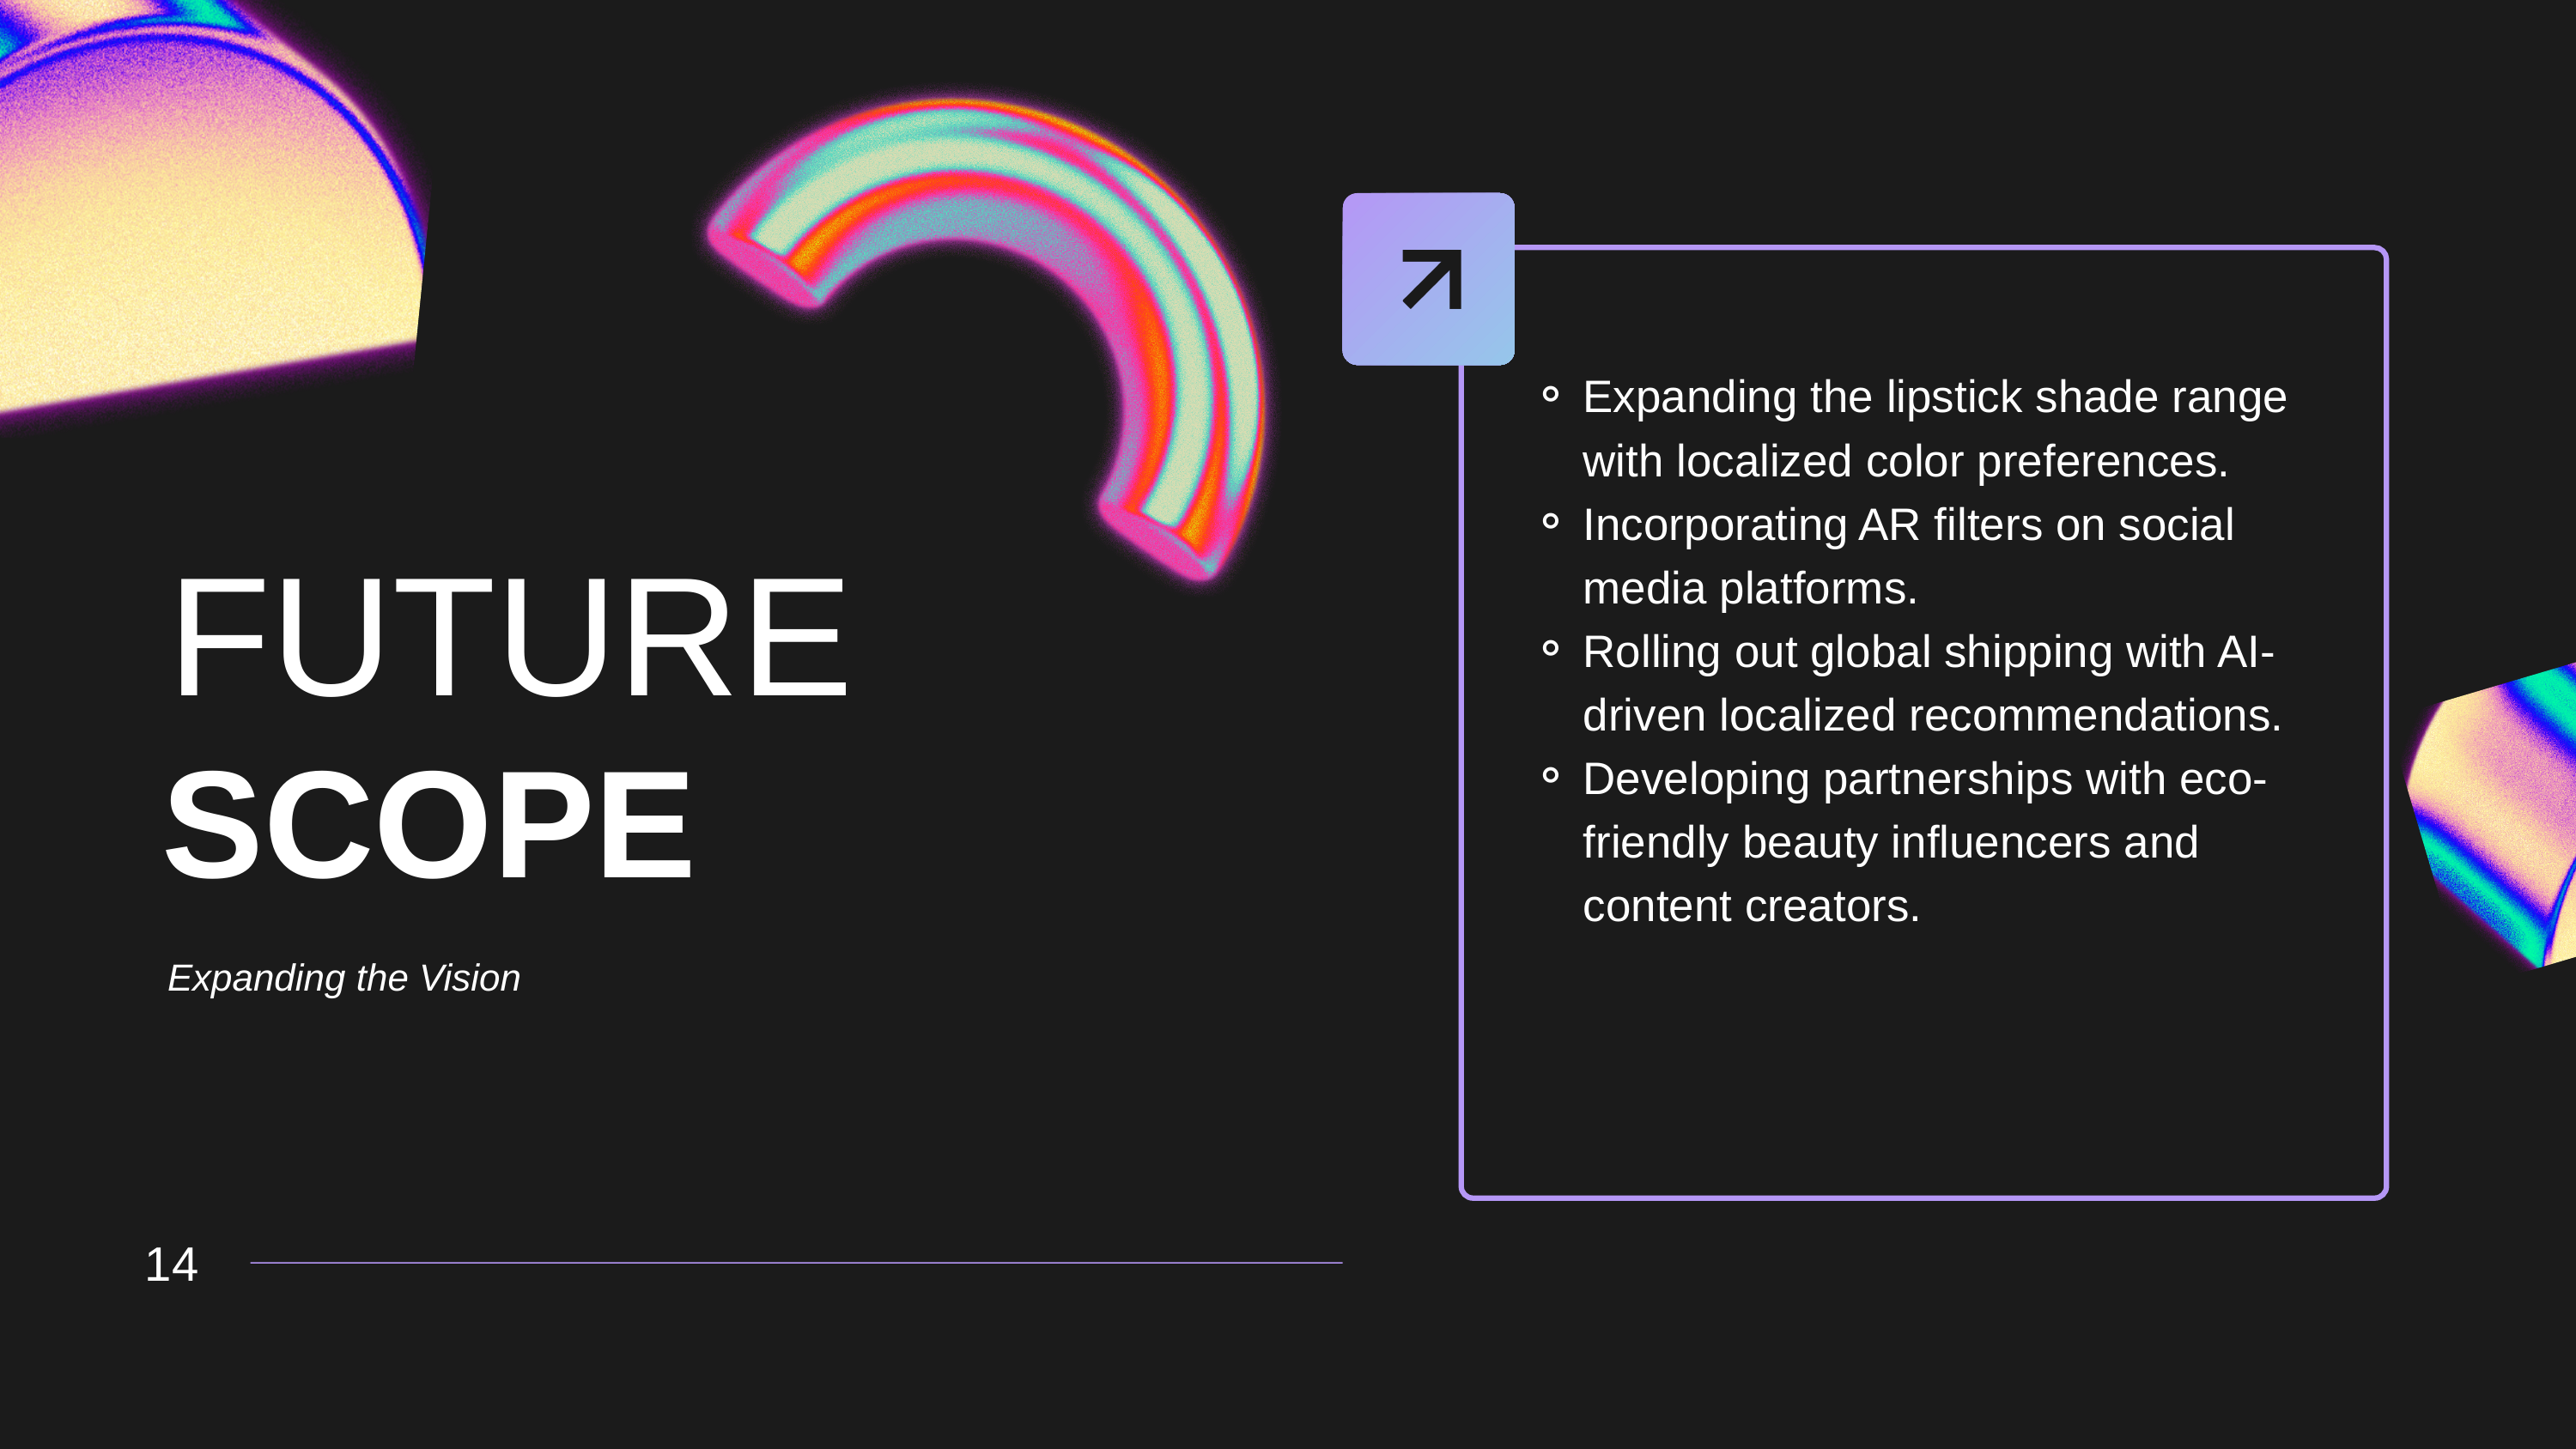

Expanding the lipstick shade range with localized color preferences.
Incorporating AR filters on social media platforms.
Rolling out global shipping with AI-driven localized recommendations.
Developing partnerships with eco-friendly beauty influencers and content creators.

FUTURE

 SCOPE
Expanding the Vision
14